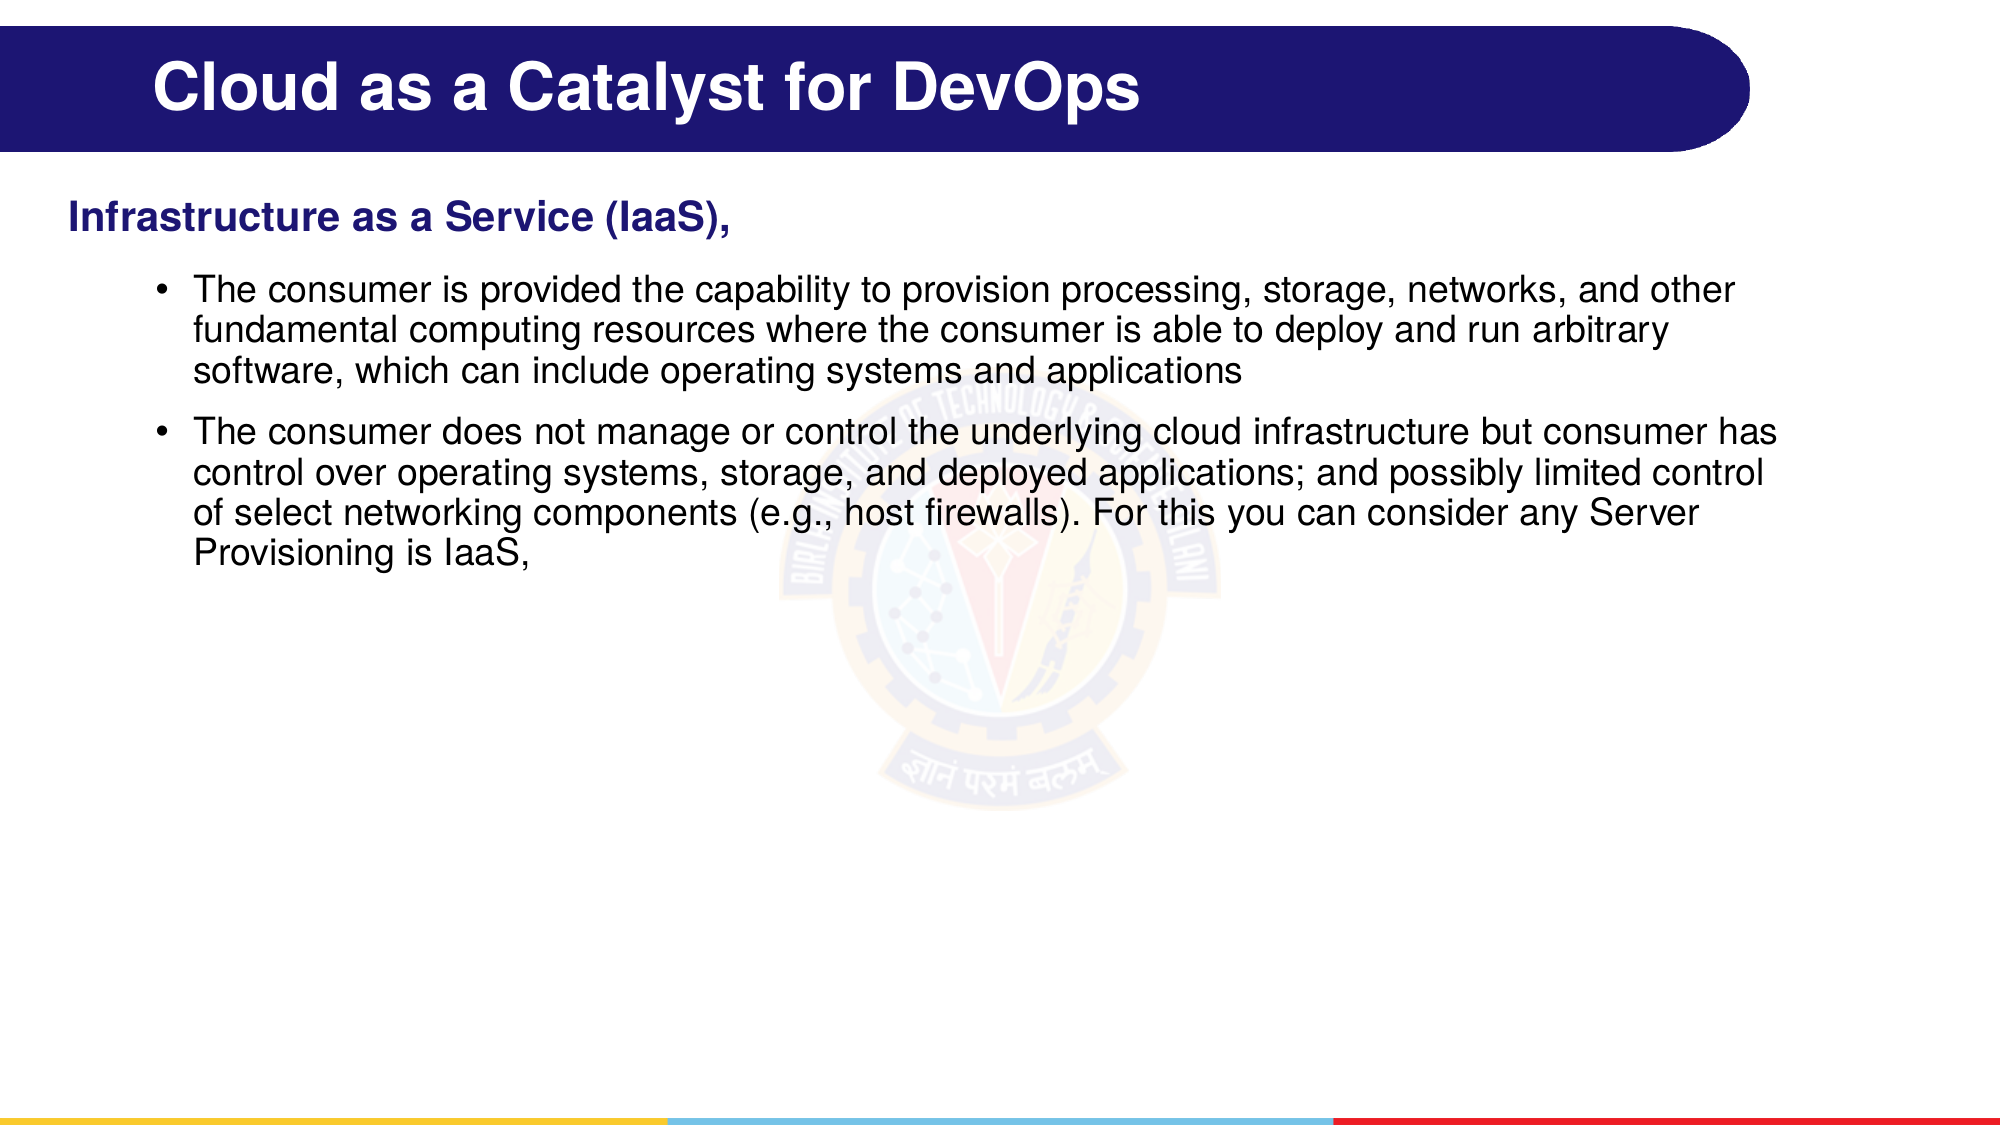

# Cloud as a Catalyst for DevOps
Infrastructure as a Service (IaaS),
The consumer is provided the capability to provision processing, storage, networks, and other fundamental computing resources where the consumer is able to deploy and run arbitrary software, which can include operating systems and applications
The consumer does not manage or control the underlying cloud infrastructure but consumer has control over operating systems, storage, and deployed applications; and possibly limited control of select networking components (e.g., host firewalls). For this you can consider any Server Provisioning is IaaS,